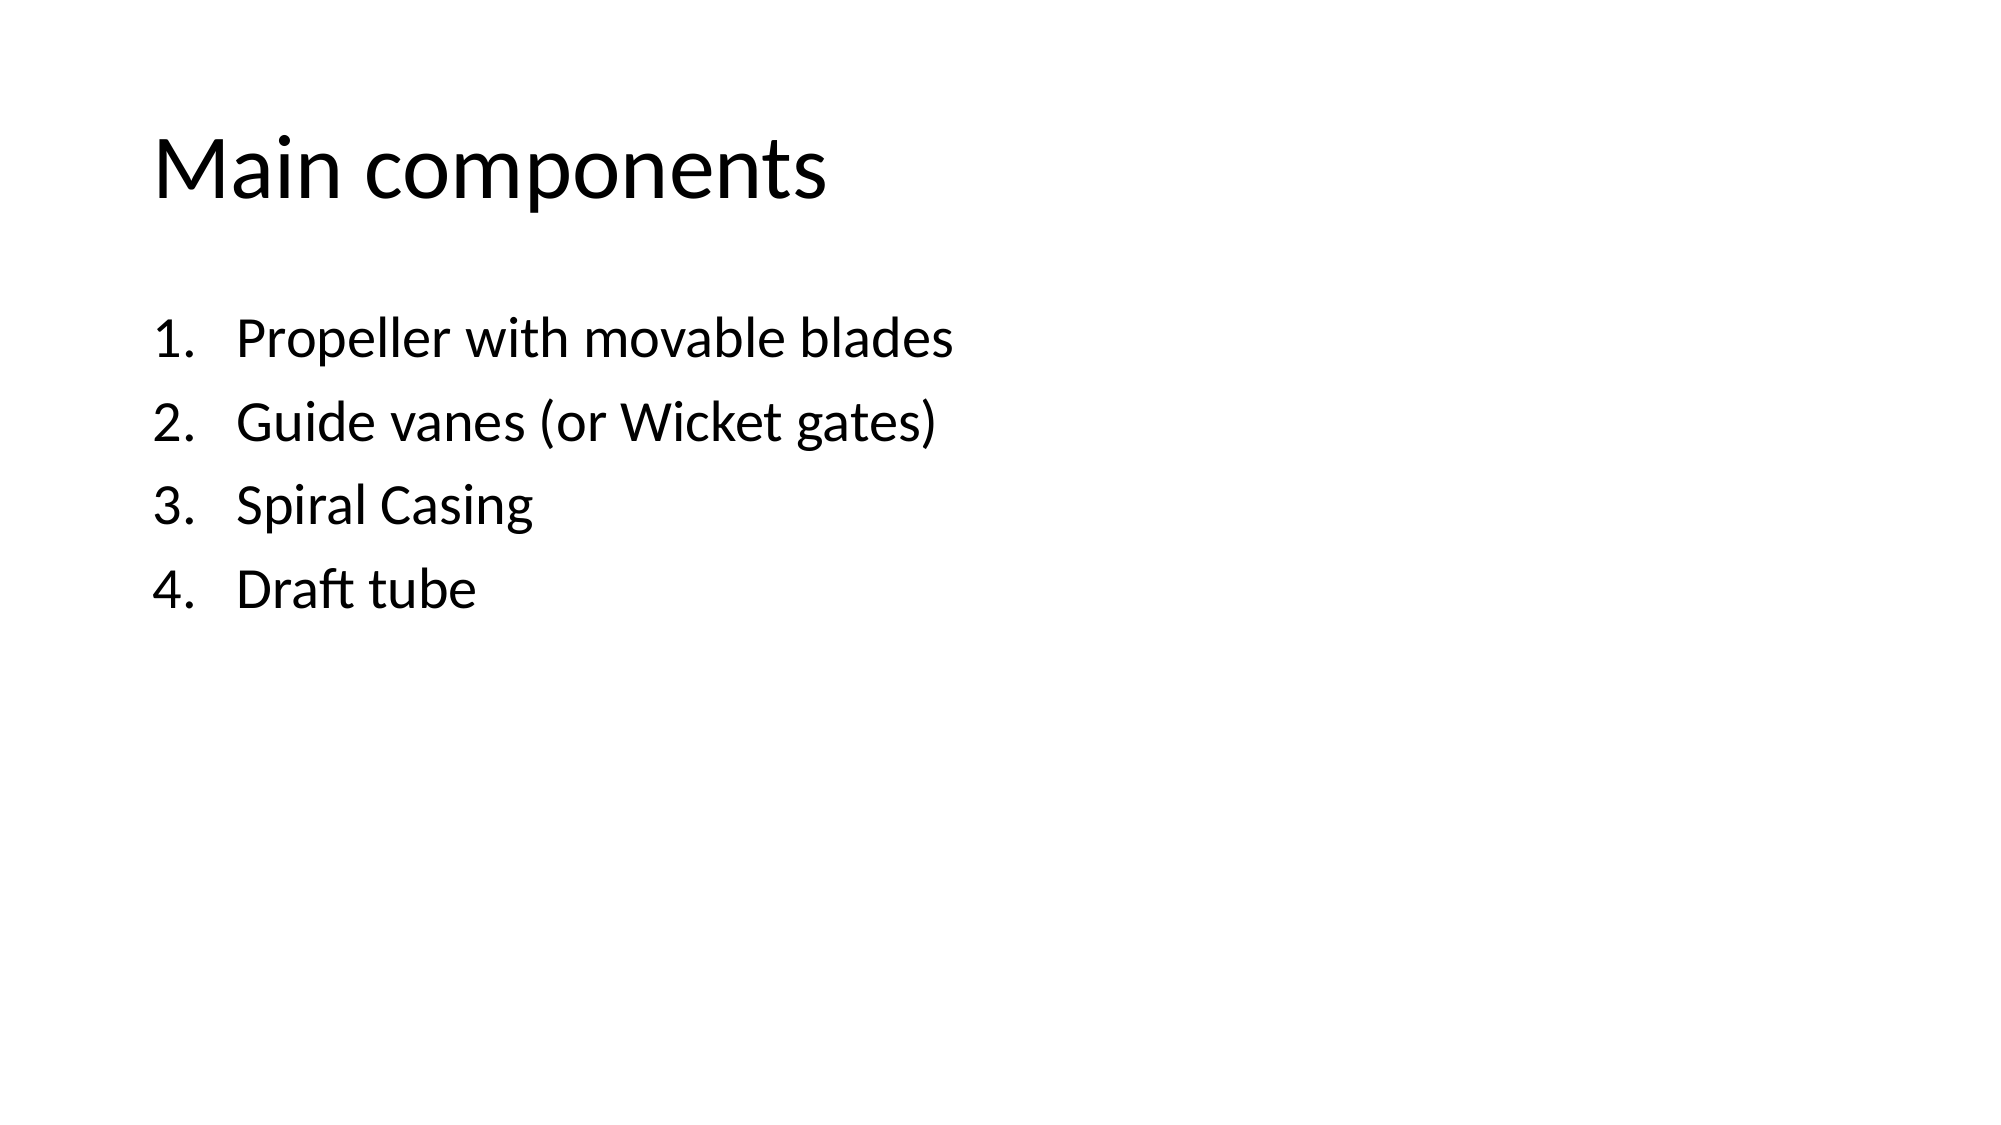

# Main components
Propeller with movable blades
Guide vanes (or Wicket gates)
Spiral Casing
Draft tube